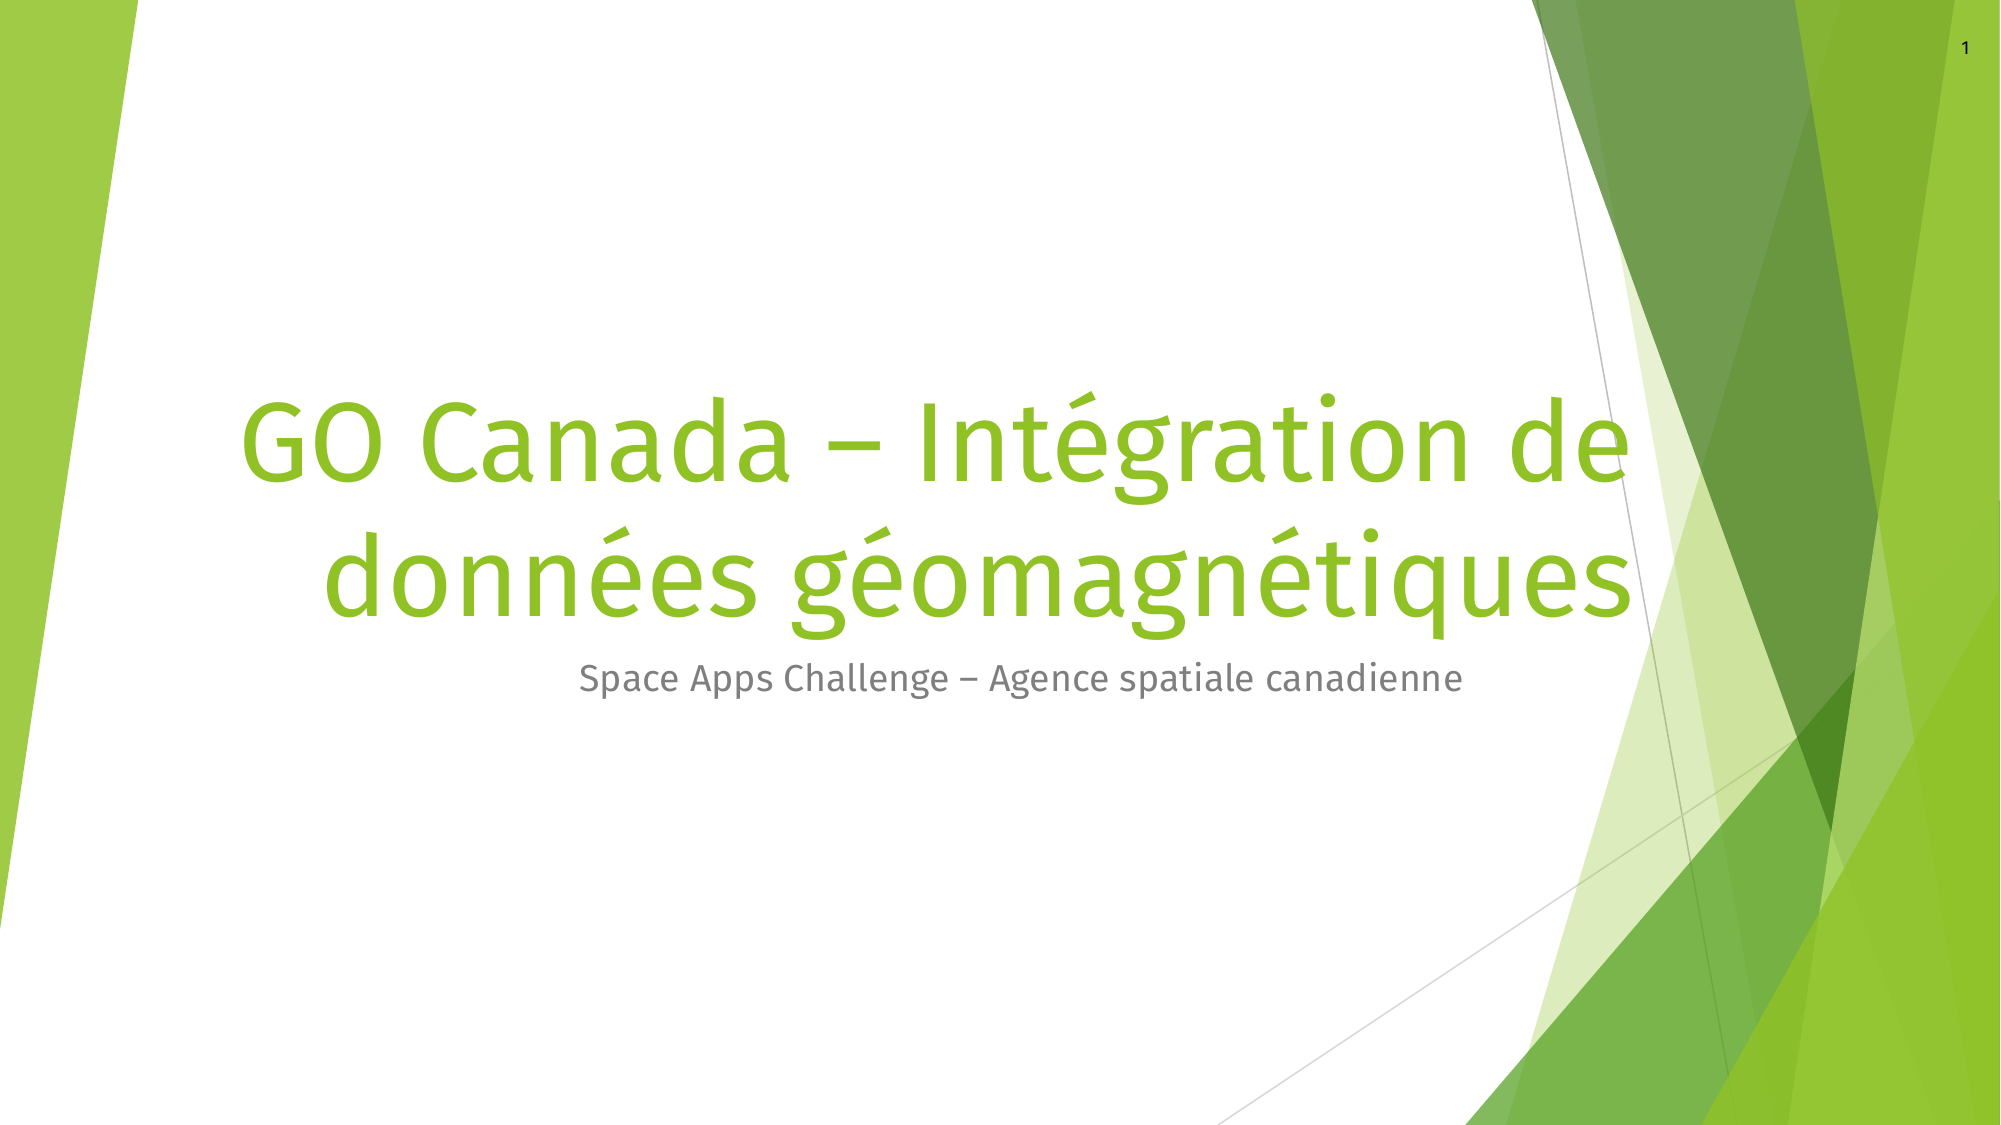

1
# GO Canada – Intégration de données géomagnétiques
Space Apps Challenge – Agence spatiale canadienne